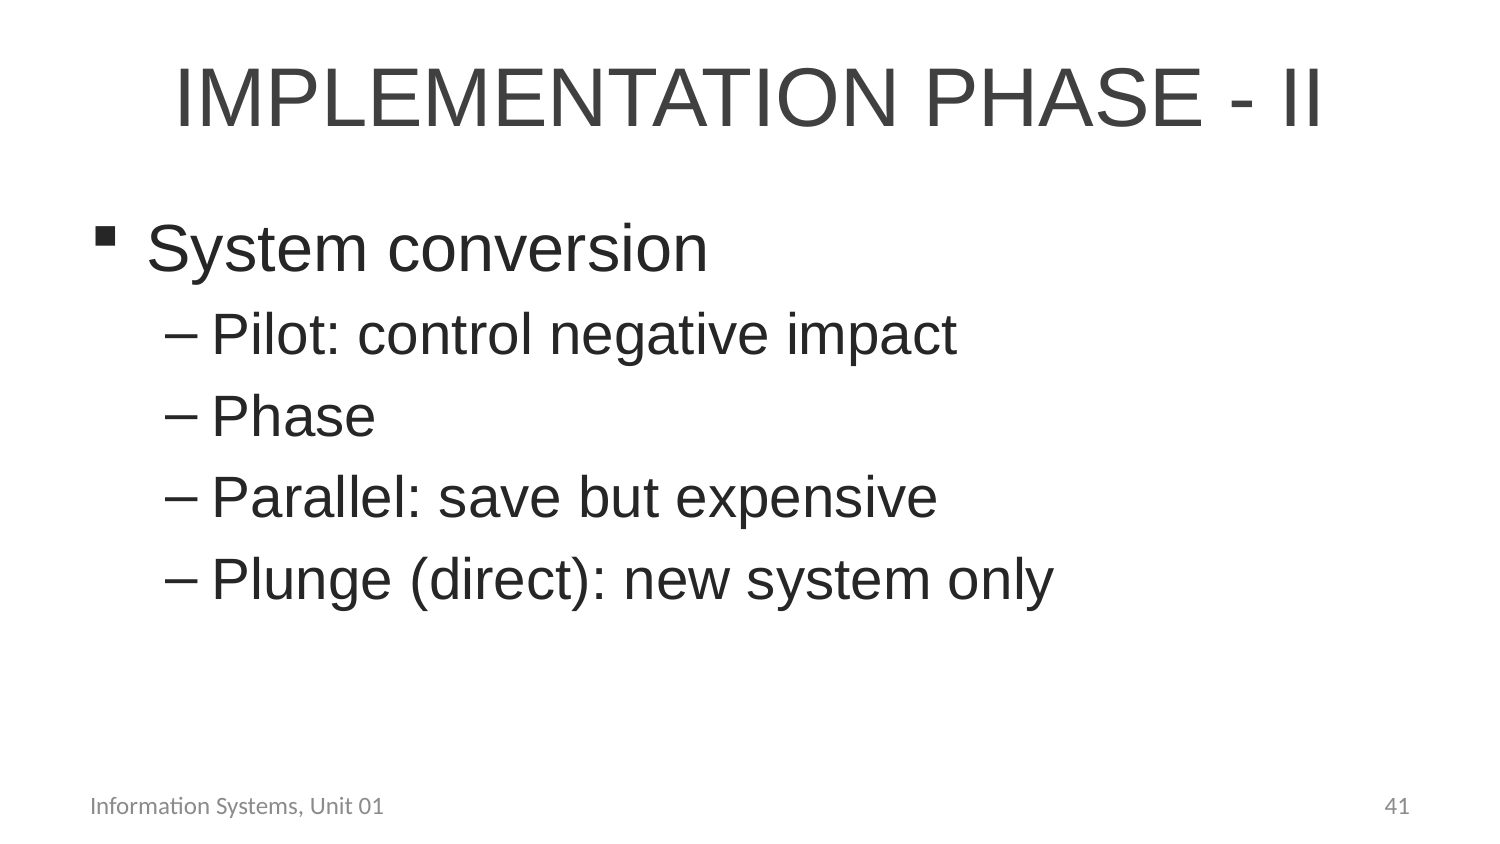

# Implementation Phase - II
System conversion
Pilot: control negative impact
Phase
Parallel: save but expensive
Plunge (direct): new system only
Information Systems, Unit 01
41